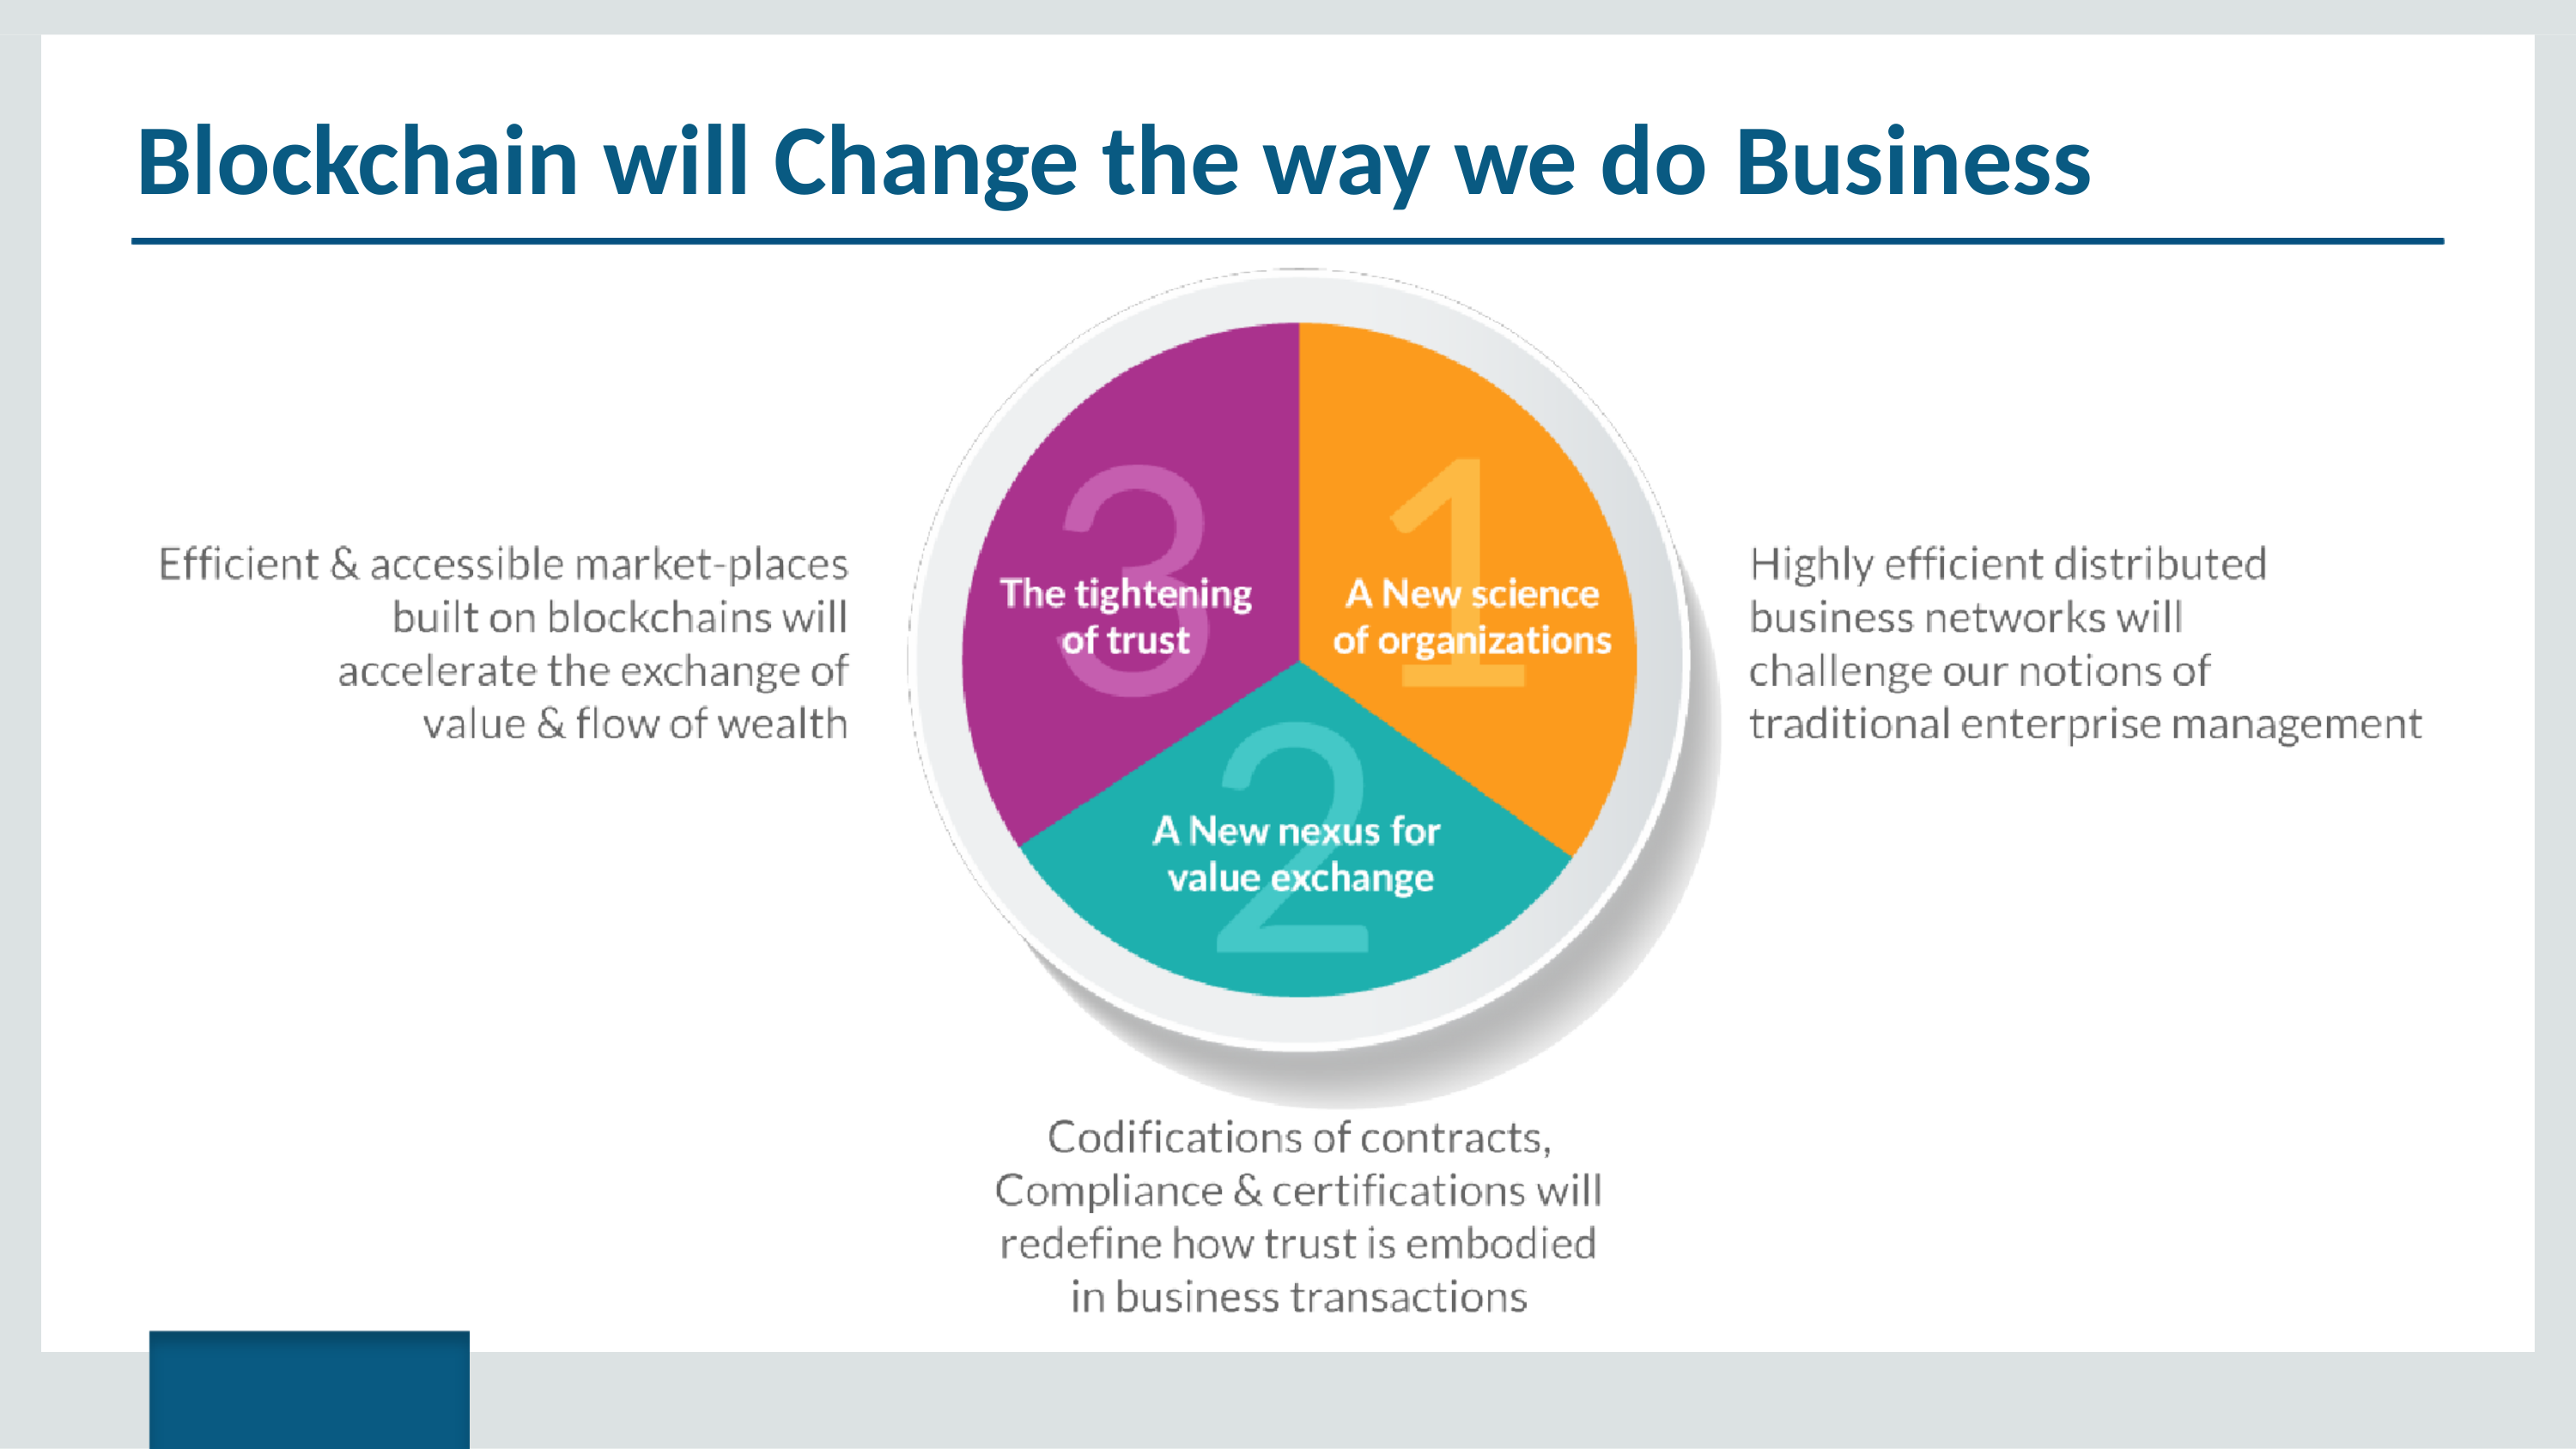

# Blockchain will Change the way we do Business